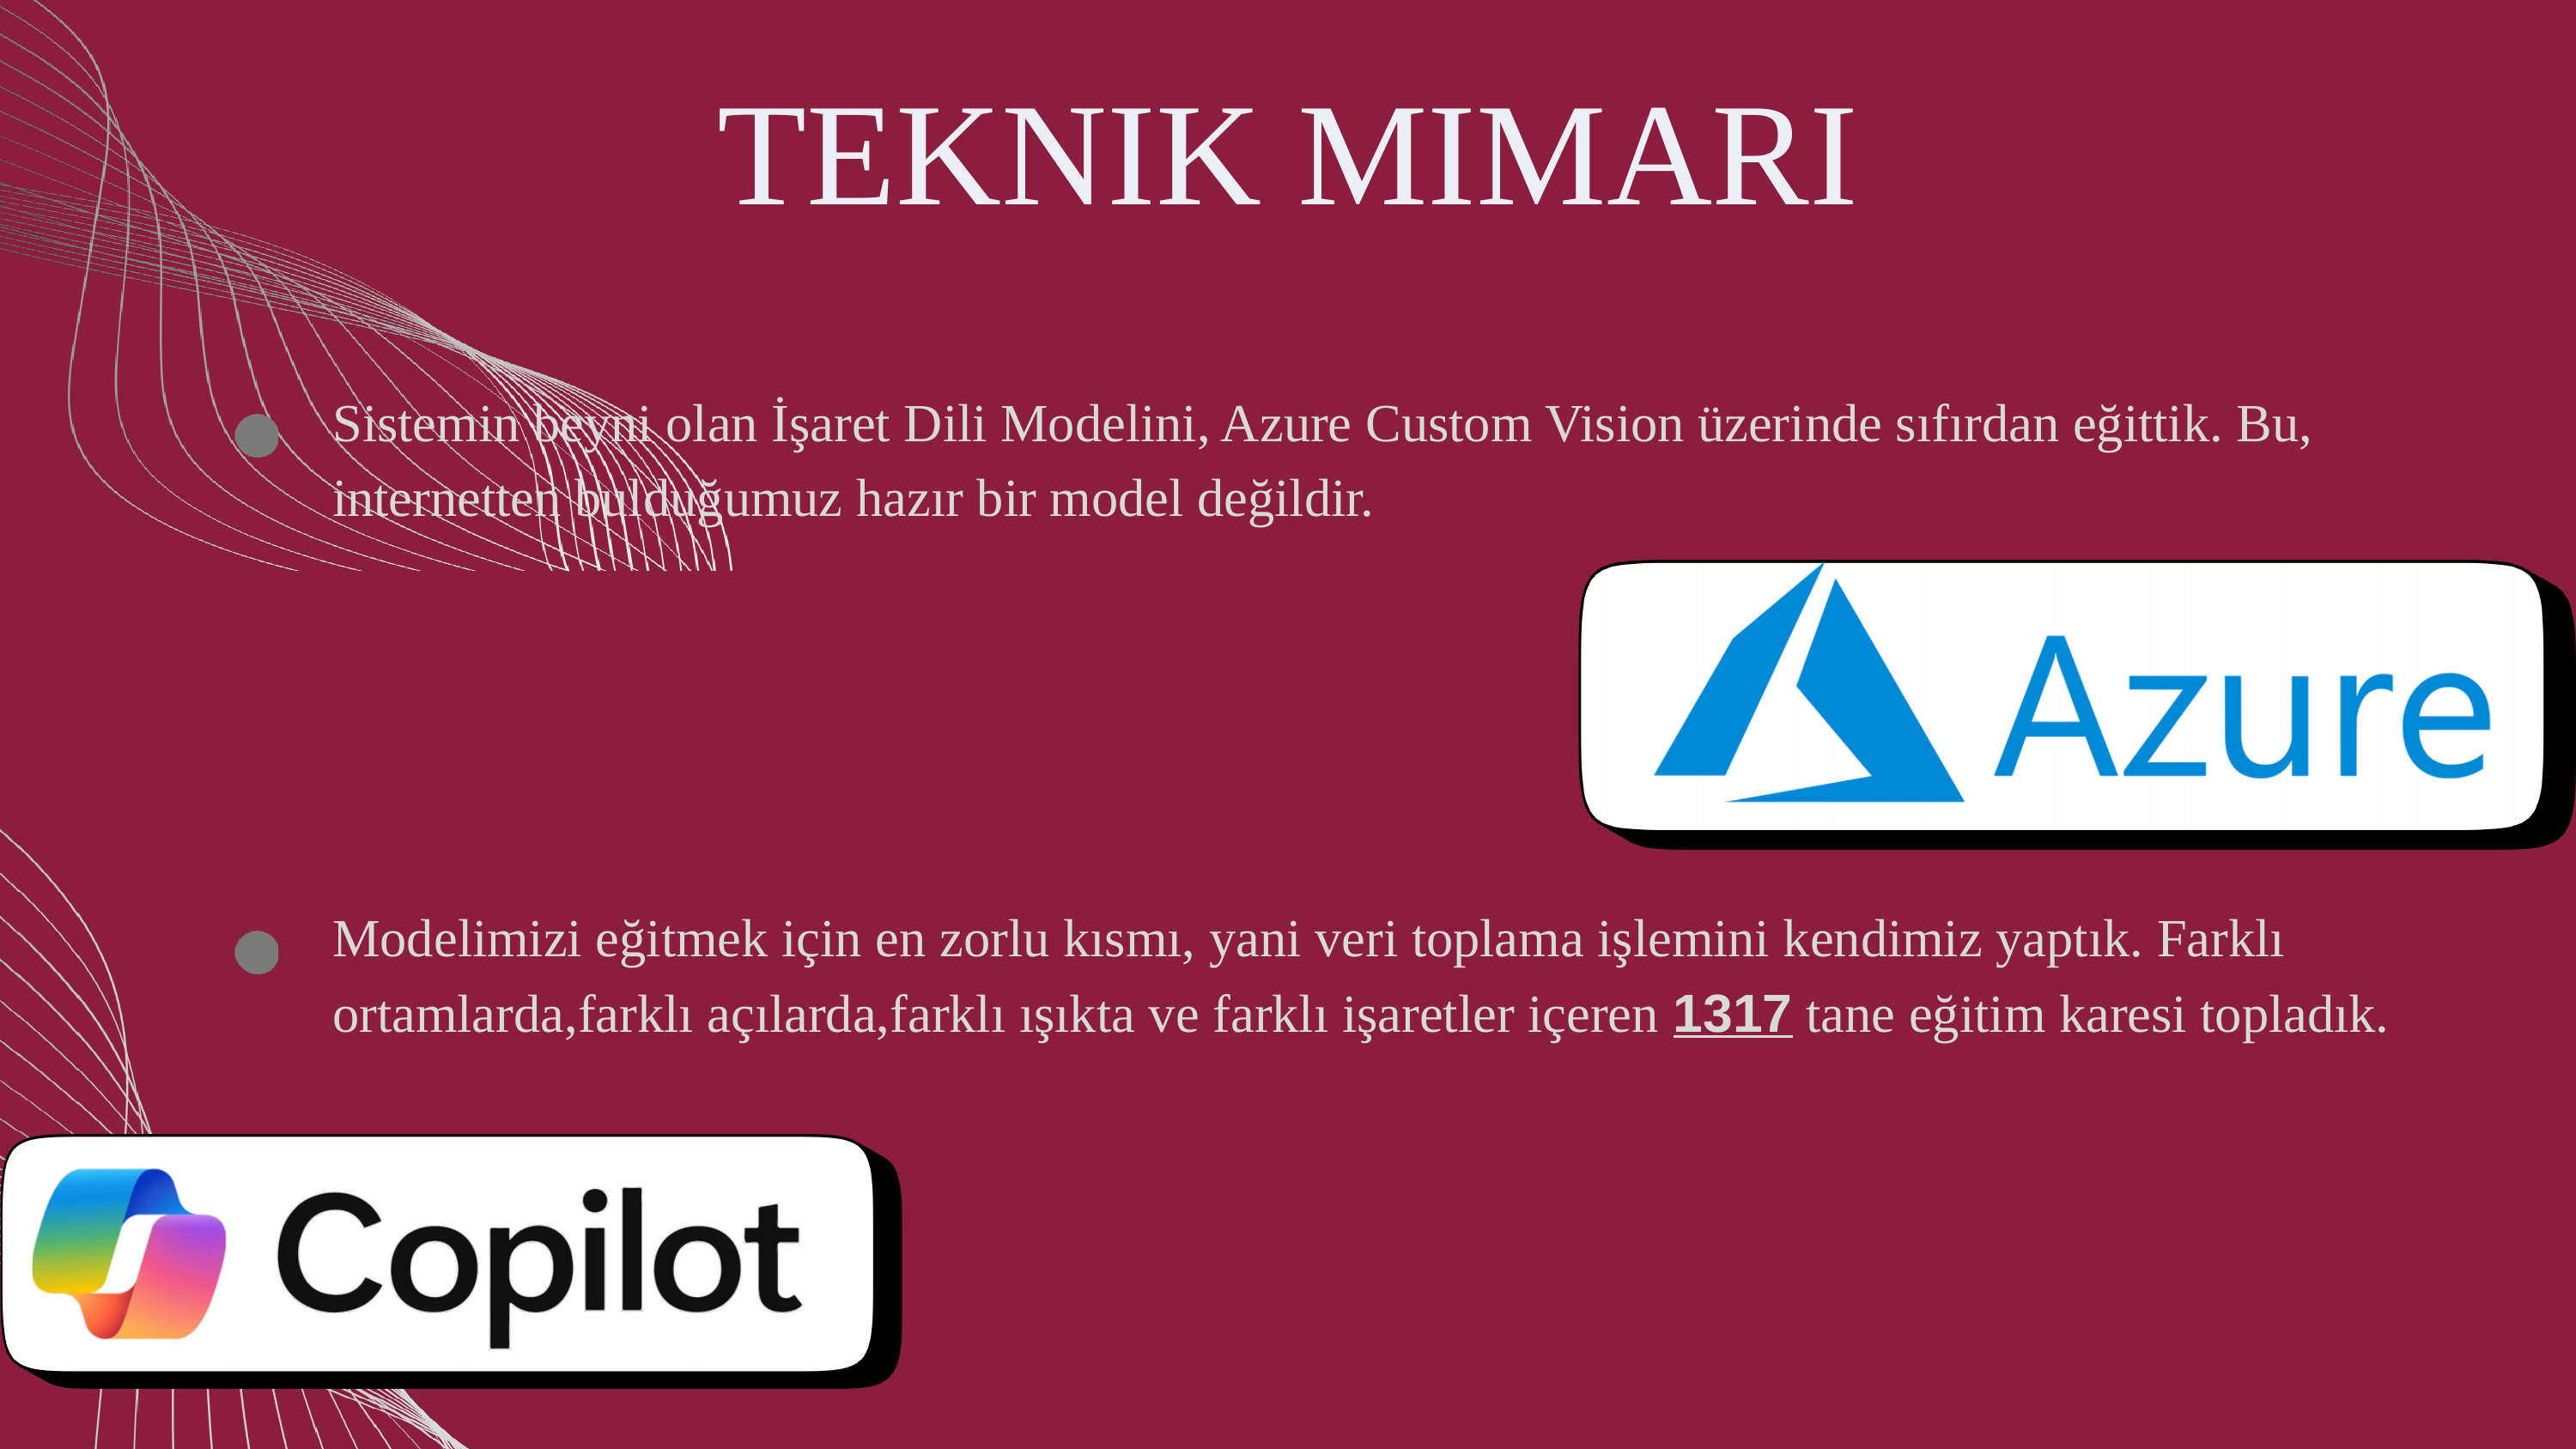

TEKNIK MIMARI

Sistemin beyni olan İşaret Dili Modelini, Azure Custom Vision üzerinde sıfırdan eğittik. Bu, internetten bulduğumuz hazır bir model değildir.

Modelimizi eğitmek için en zorlu kısmı, yani veri toplama işlemini kendimiz yaptık. Farklı ortamlarda,farklı açılarda,farklı ışıkta ve farklı işaretler içeren 1317 tane eğitim karesi topladık.